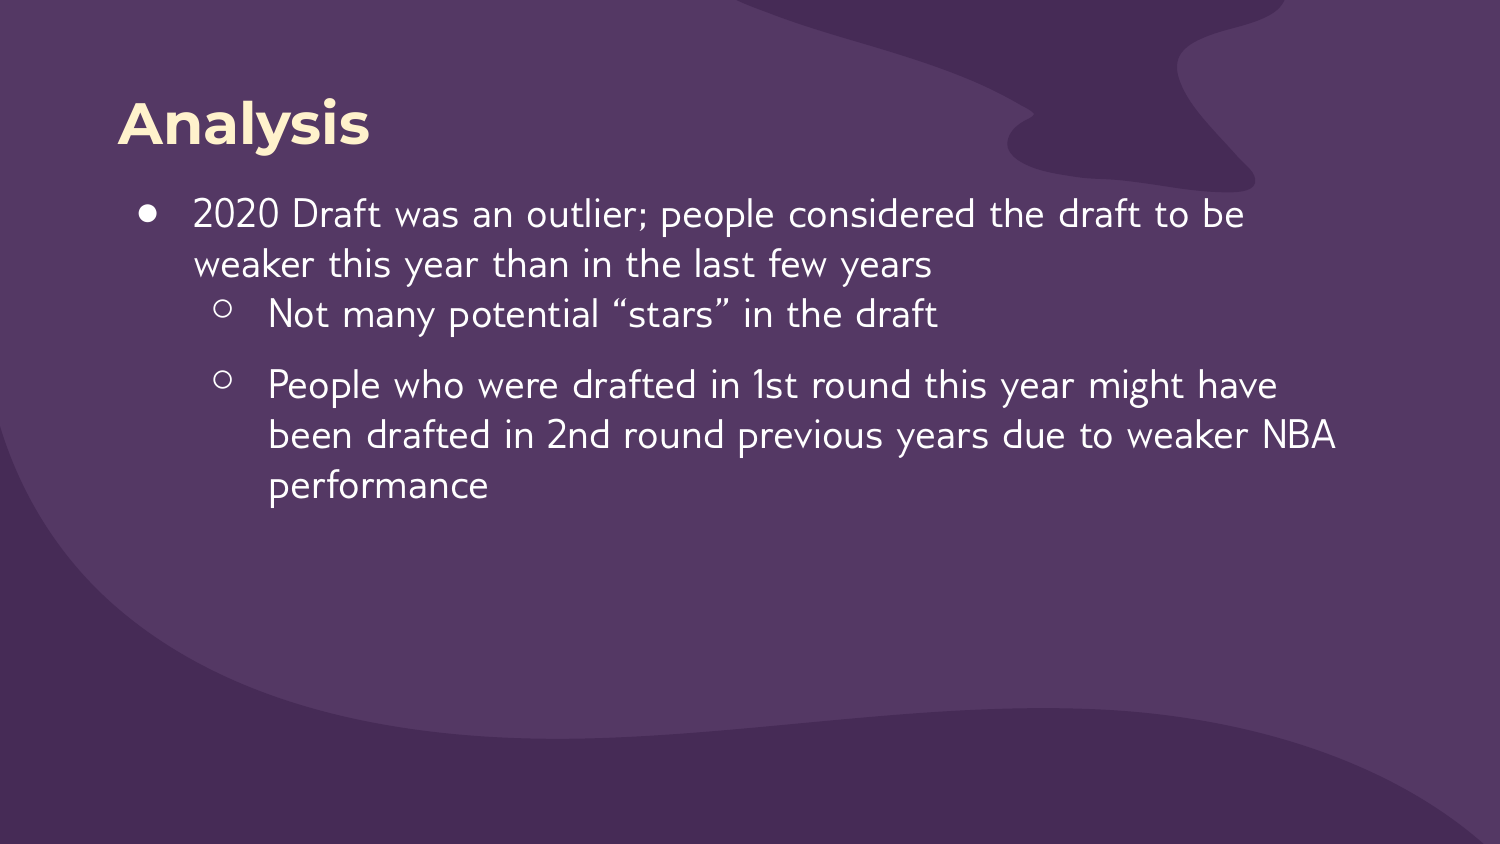

# Analysis
2020 Draft was an outlier; people considered the draft to be weaker this year than in the last few years
Not many potential “stars” in the draft
People who were drafted in 1st round this year might have been drafted in 2nd round previous years due to weaker NBA performance